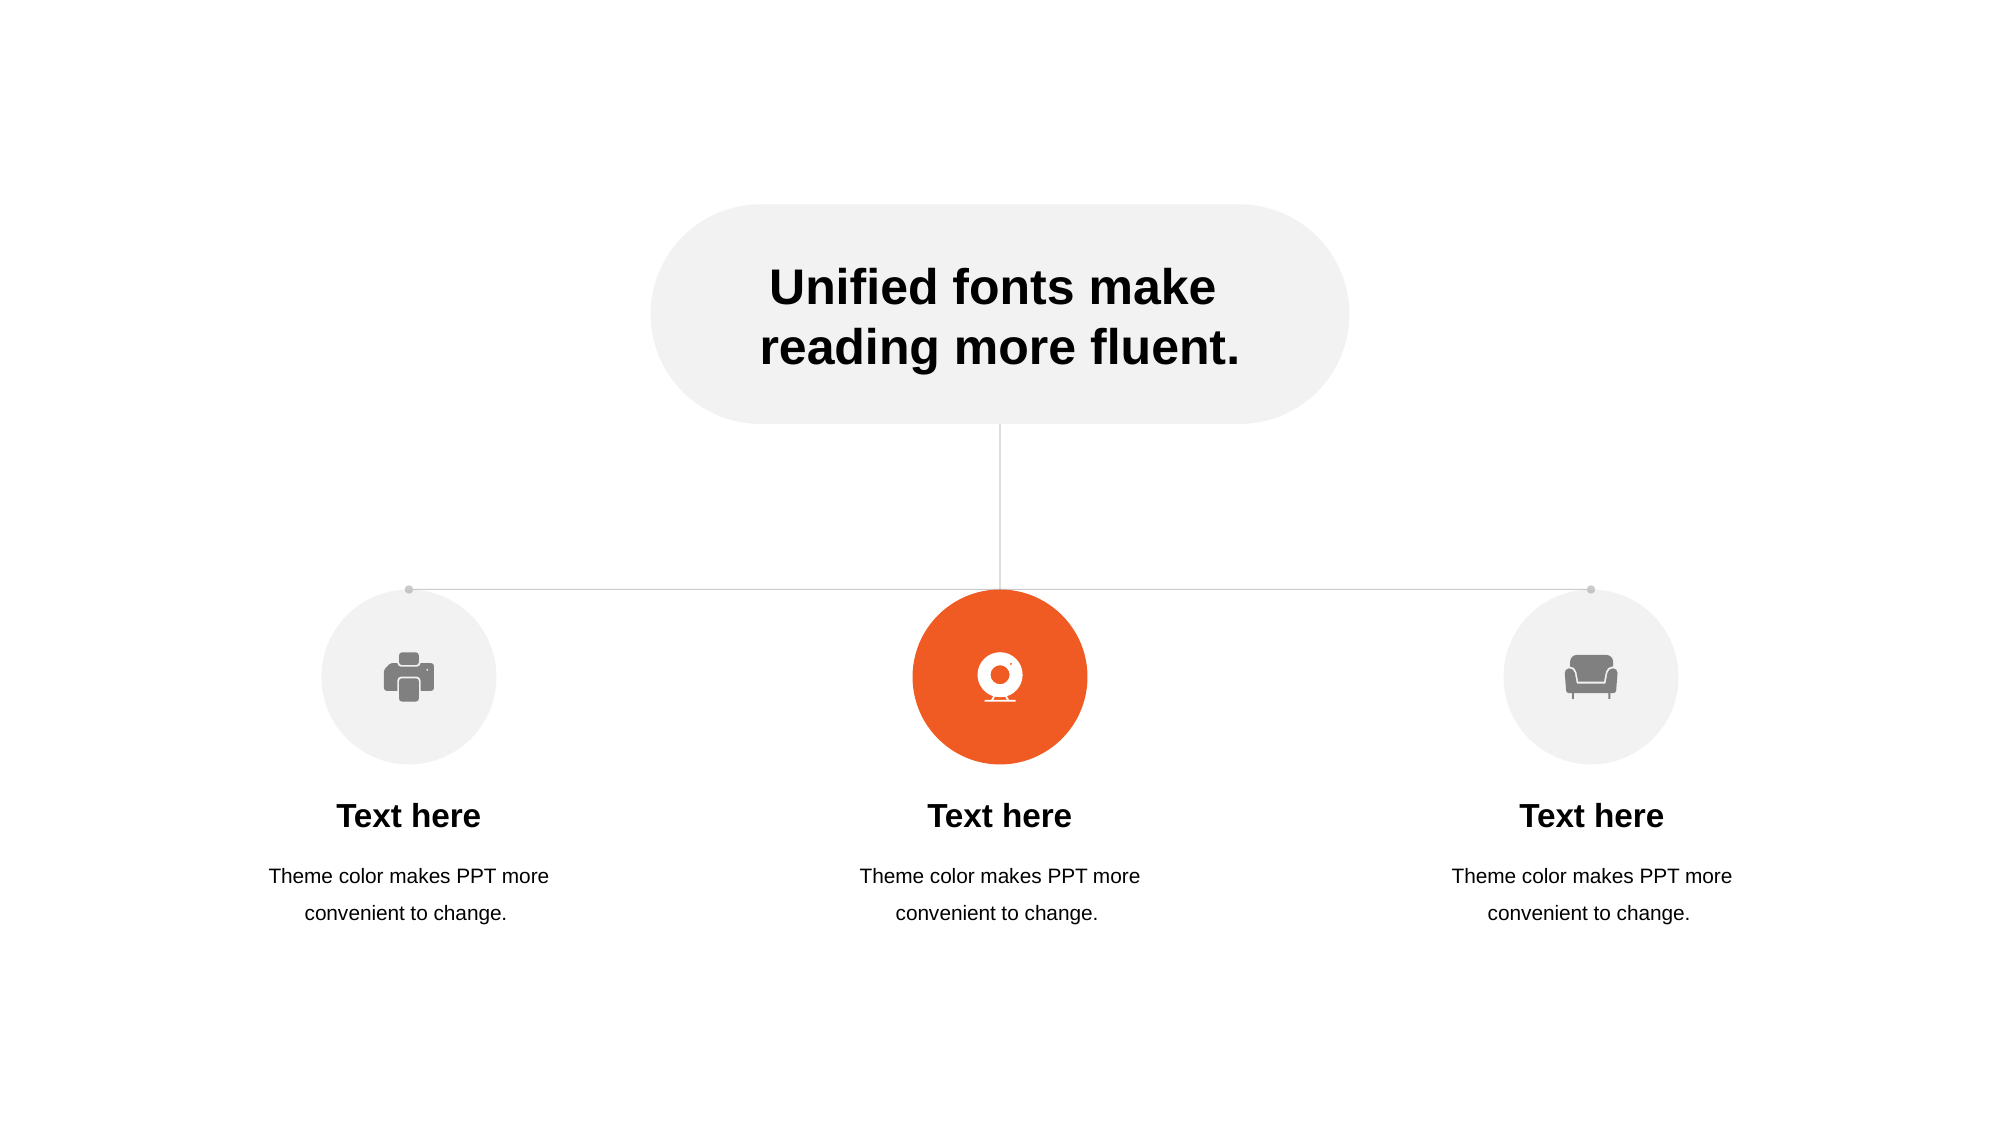

Unified fonts make
reading more fluent.

Text here
Text here
Text here
Theme color makes PPT more convenient to change.
Theme color makes PPT more convenient to change.
Theme color makes PPT more convenient to change.